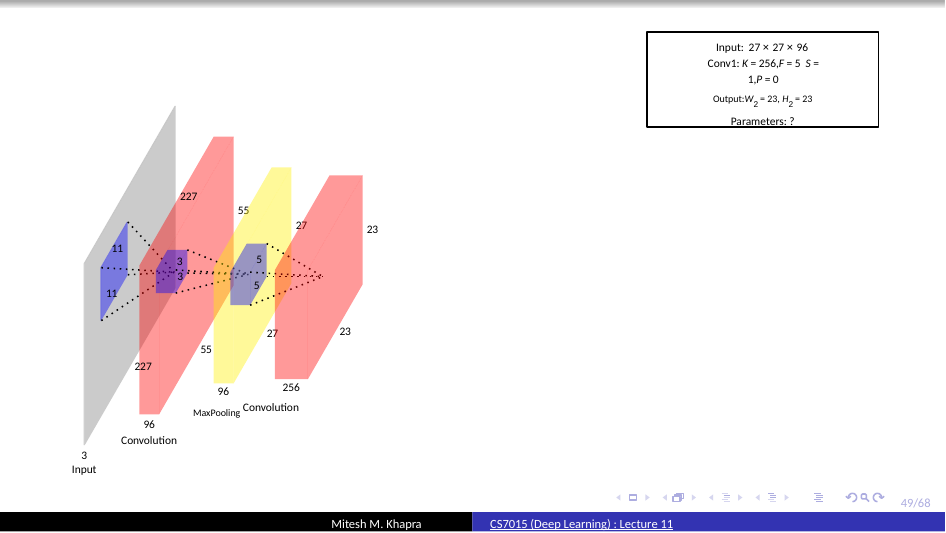

Input:  27 × 27 × 96  Conv1: K = 256,F = 5  S = 1,P = 0
Output:W2 = 23, H2 = 23
Parameters: ?

227
55
27
23
11

3
3
5
5
11
23
27
55
227
256
96
MaxPooling Convolution
96
Convolution
3
Input
49/68

Mitesh M. Khapra
CS7015 (Deep Learning) : Lecture 11